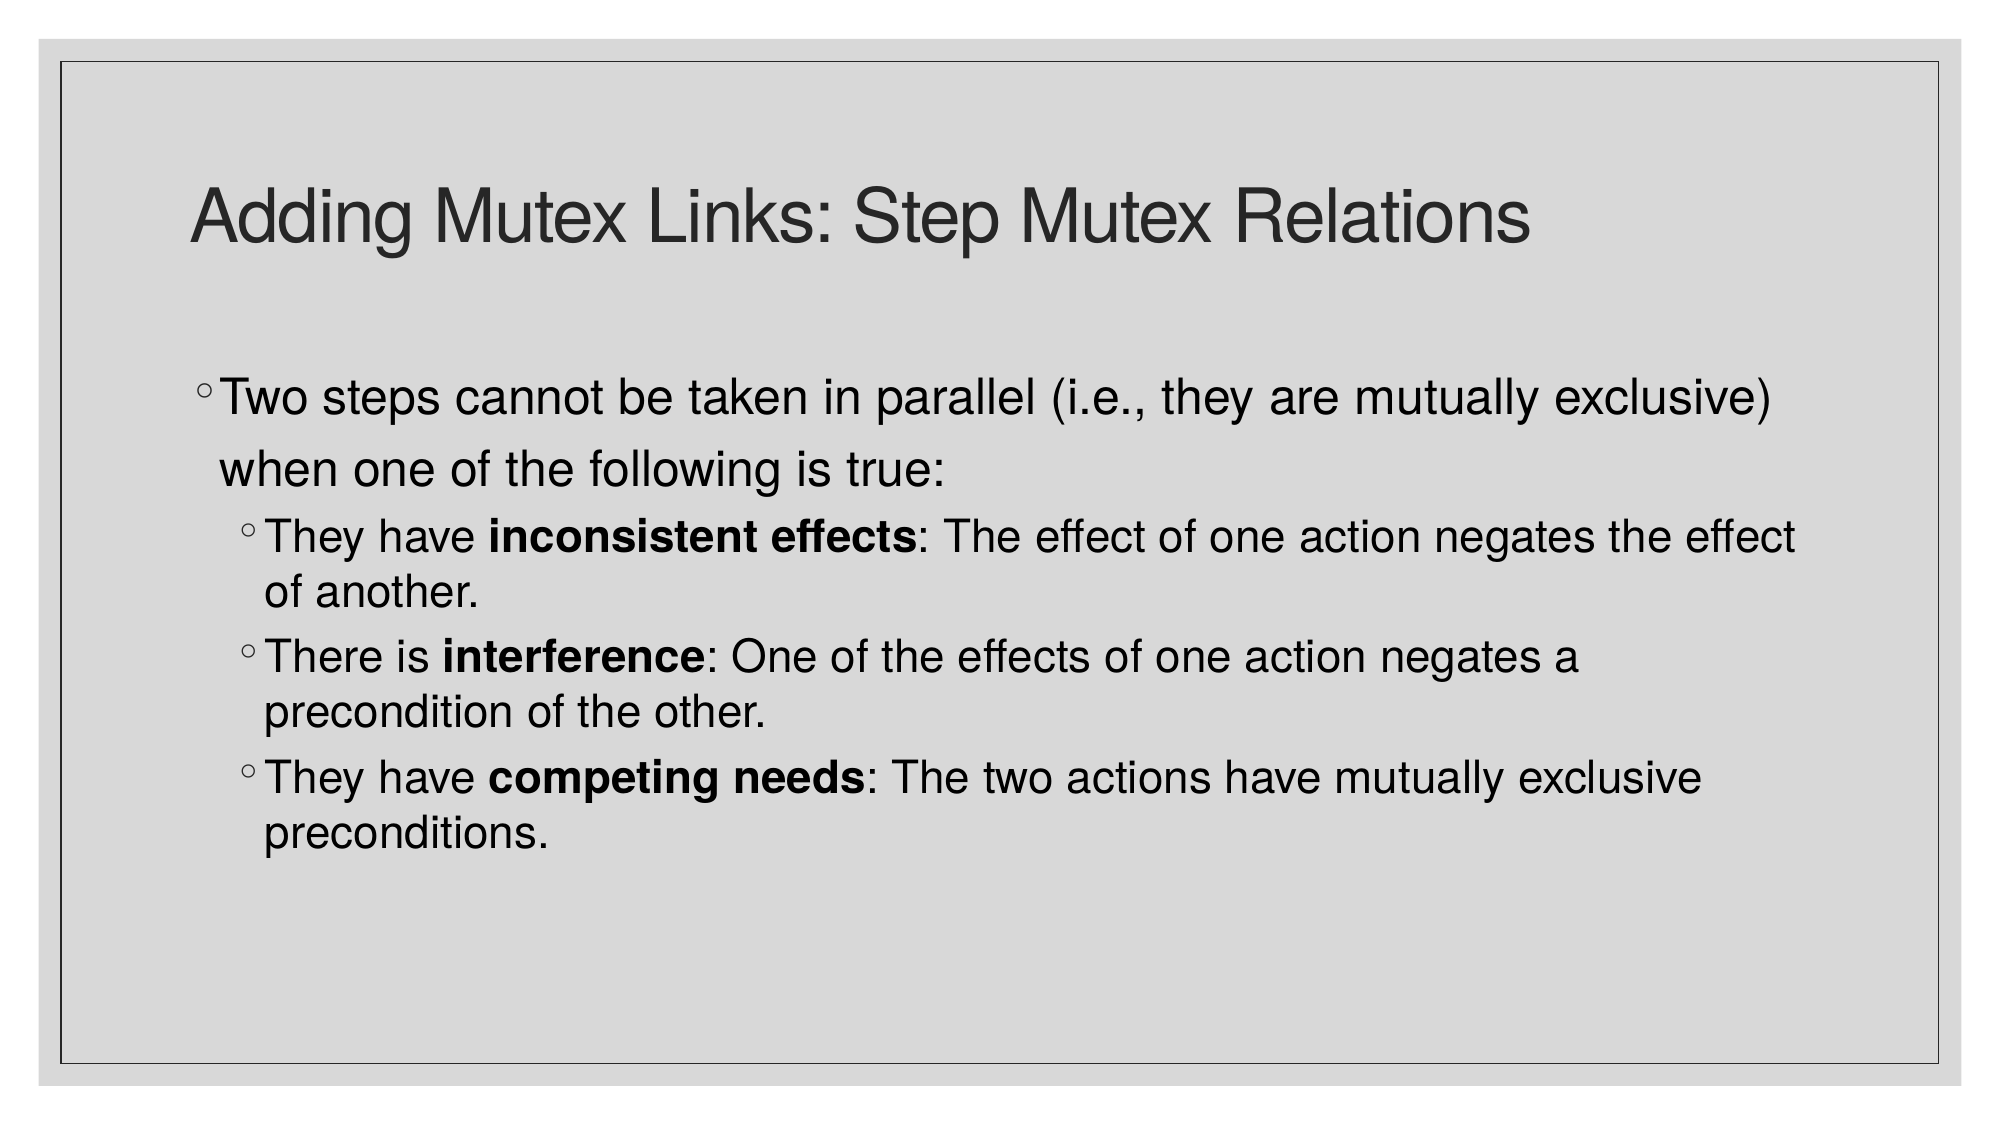

# Adding Mutex Links: Step Mutex Relations
Two steps cannot be taken in parallel (i.e., they are mutually exclusive) when one of the following is true:
They have inconsistent effects: The effect of one action negates the effect of another.
There is interference: One of the effects of one action negates a precondition of the other.
They have competing needs: The two actions have mutually exclusive preconditions.